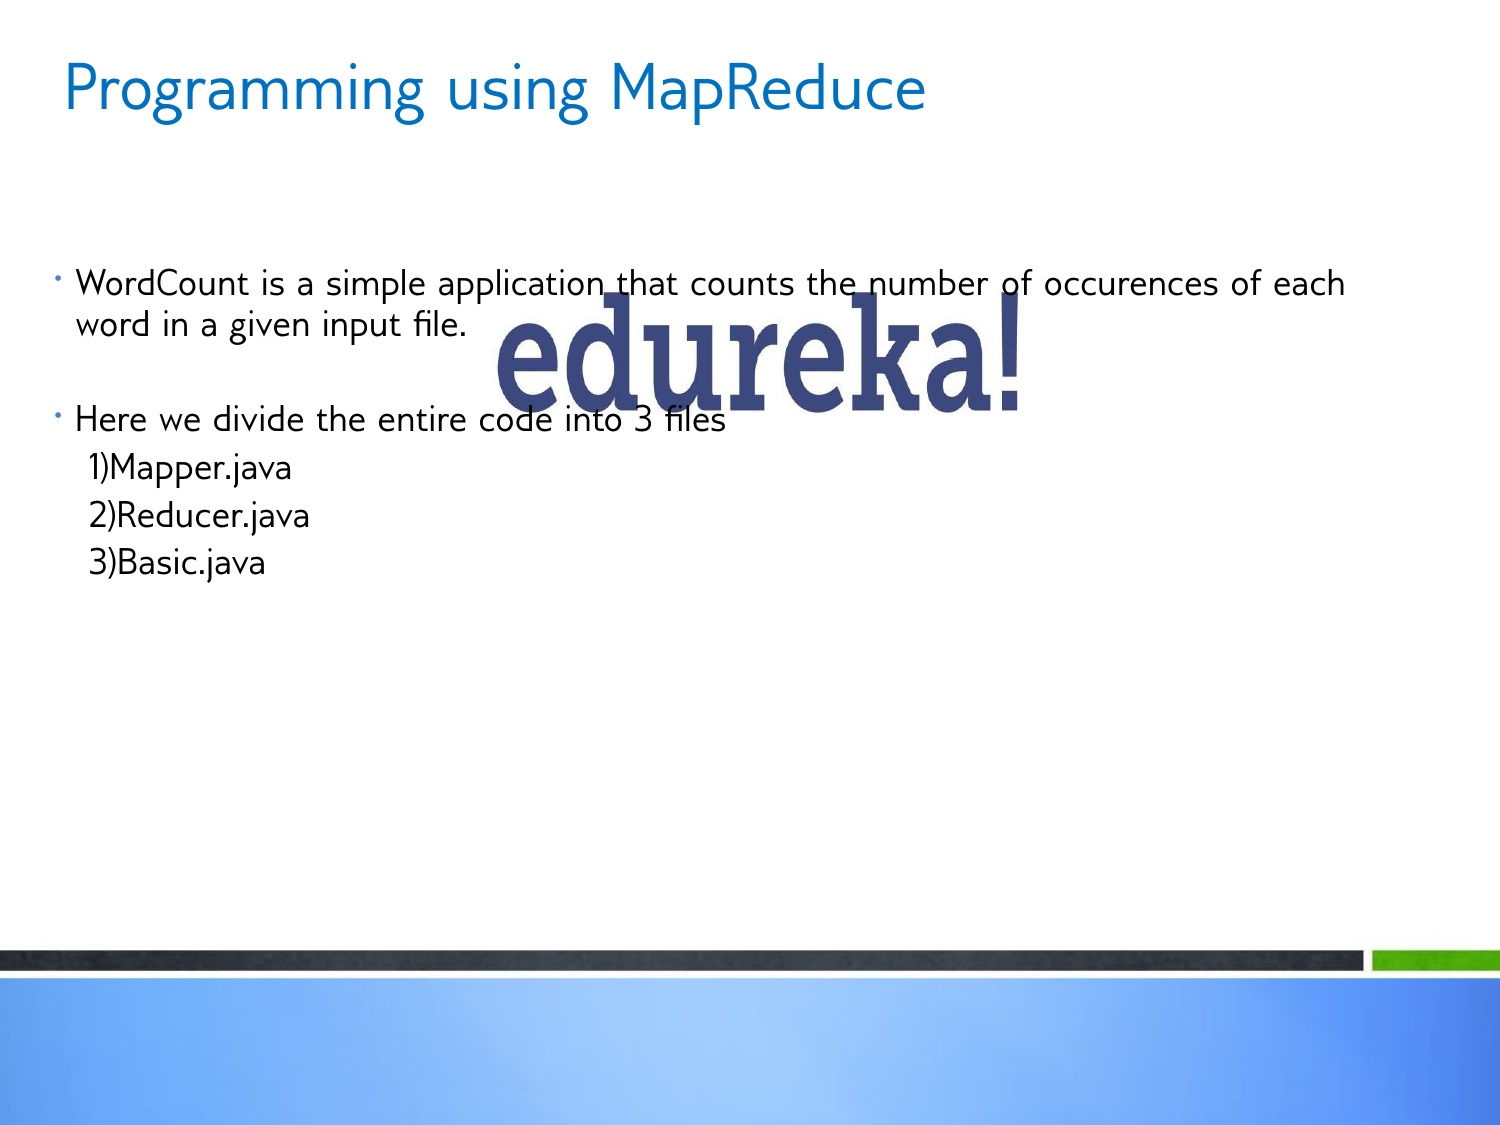

Programming using MapReduce

WordCount is a simple application that counts the number of occurences of each word in a given input file.

Here we divide the entire code into 3 files
   1)Mapper.java
   2)Reducer.java
   3)Basic.java